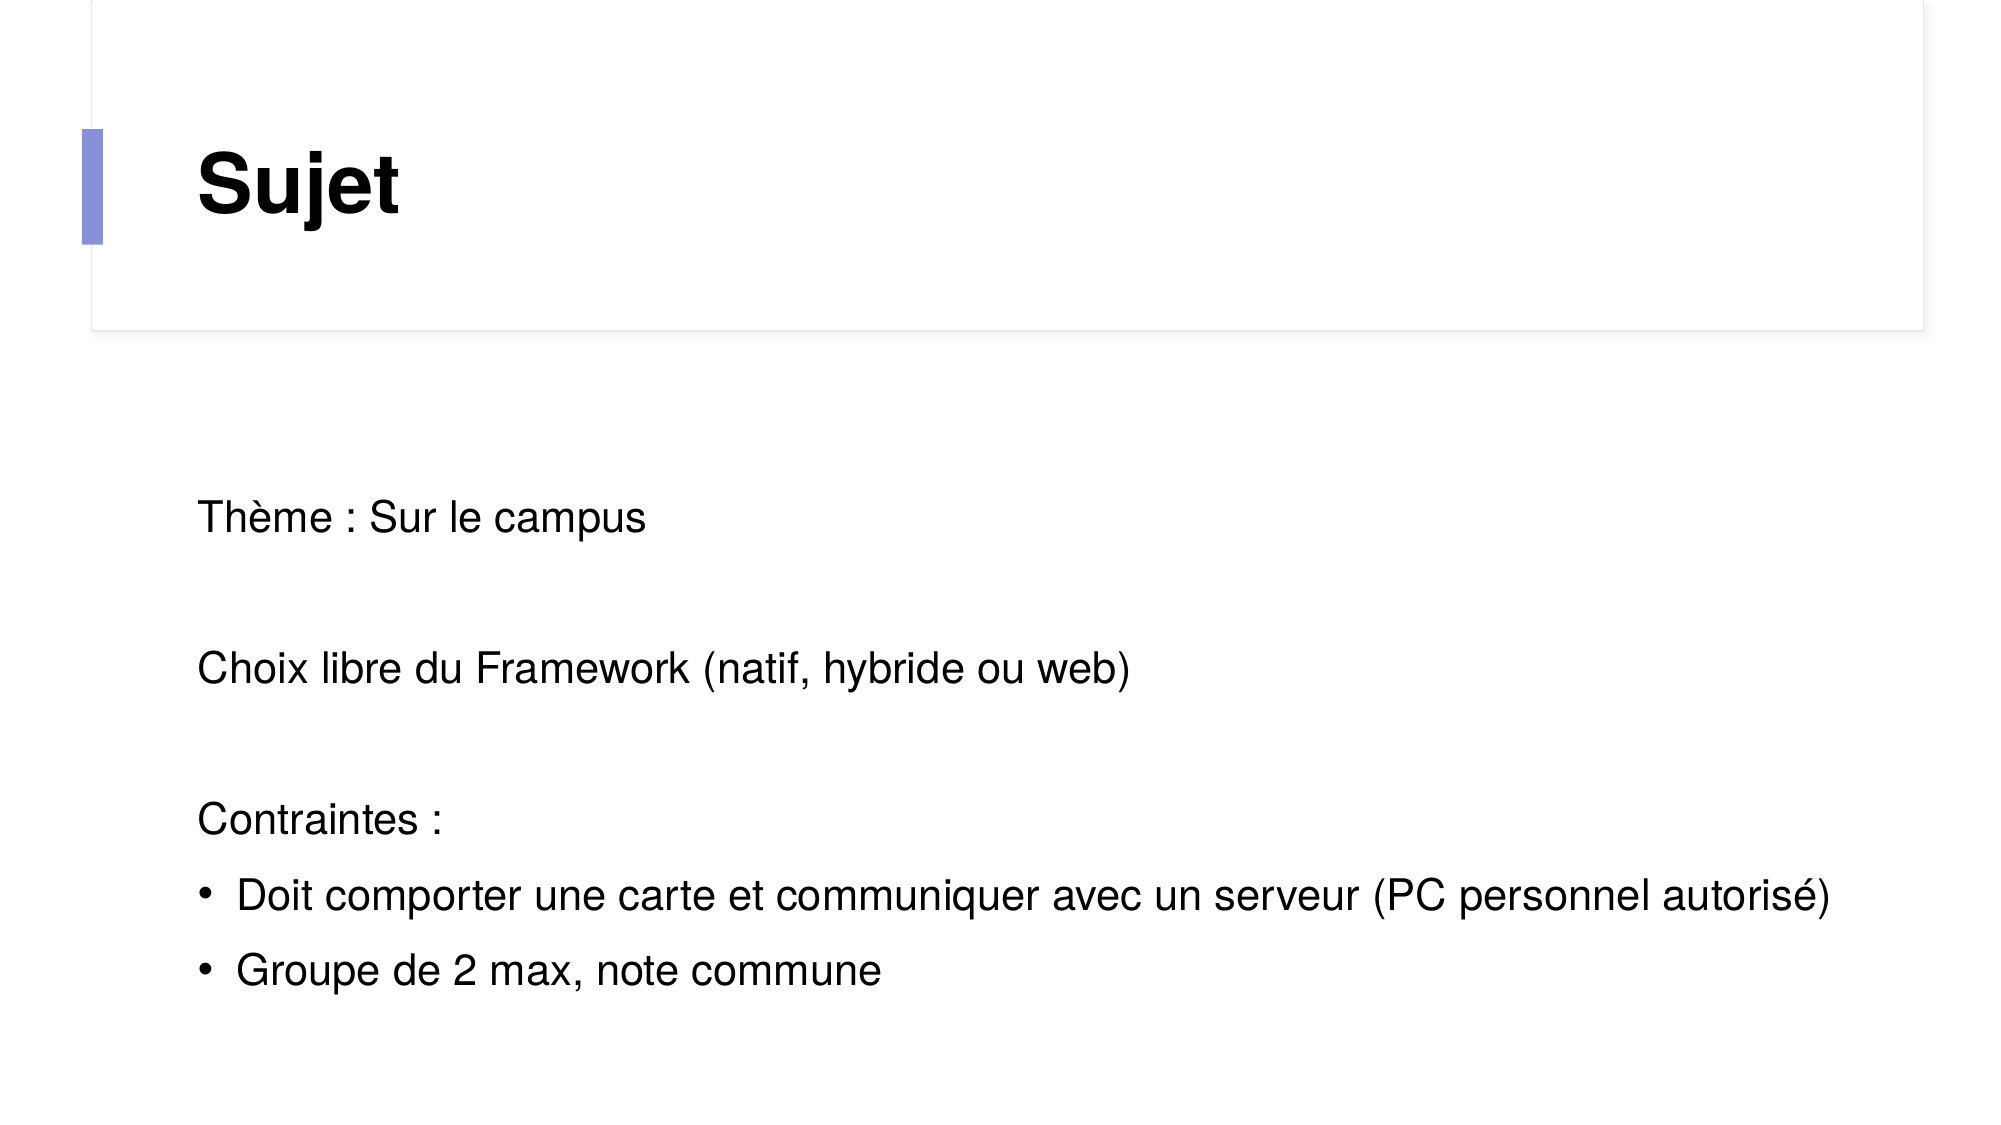

# Sujet

Thème : Sur le campus

Choix libre du Framework (natif, hybride ou web)

Contraintes :
Doit comporter une carte et communiquer avec un serveur (PC personnel autorisé)
Groupe de 2 max, note commune